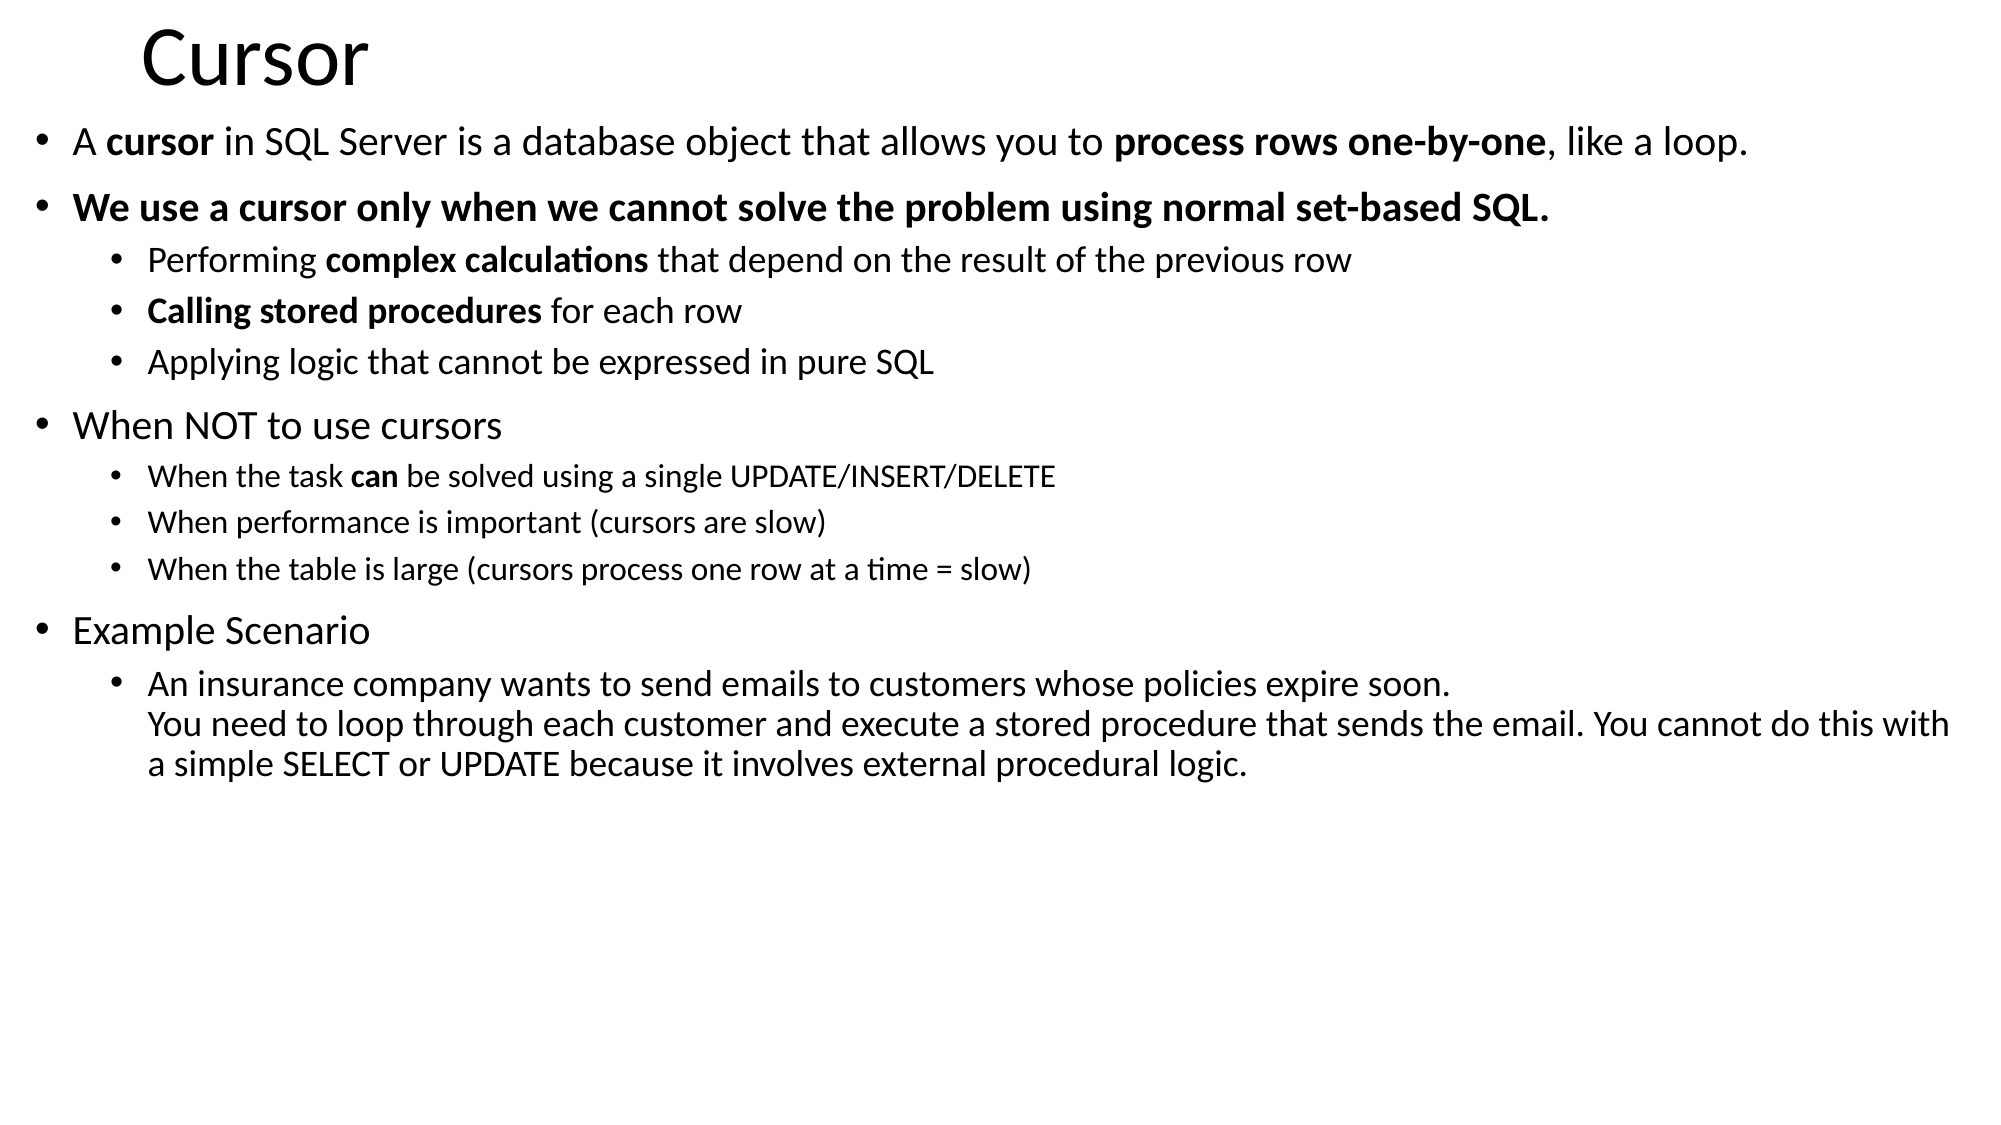

# Cursor
A cursor in SQL Server is a database object that allows you to process rows one-by-one, like a loop.
We use a cursor only when we cannot solve the problem using normal set-based SQL.
Performing complex calculations that depend on the result of the previous row
Calling stored procedures for each row
Applying logic that cannot be expressed in pure SQL
When NOT to use cursors
When the task can be solved using a single UPDATE/INSERT/DELETE
When performance is important (cursors are slow)
When the table is large (cursors process one row at a time = slow)
Example Scenario
An insurance company wants to send emails to customers whose policies expire soon.
You need to loop through each customer and execute a stored procedure that sends the email. You cannot do this with a simple SELECT or UPDATE because it involves external procedural logic.